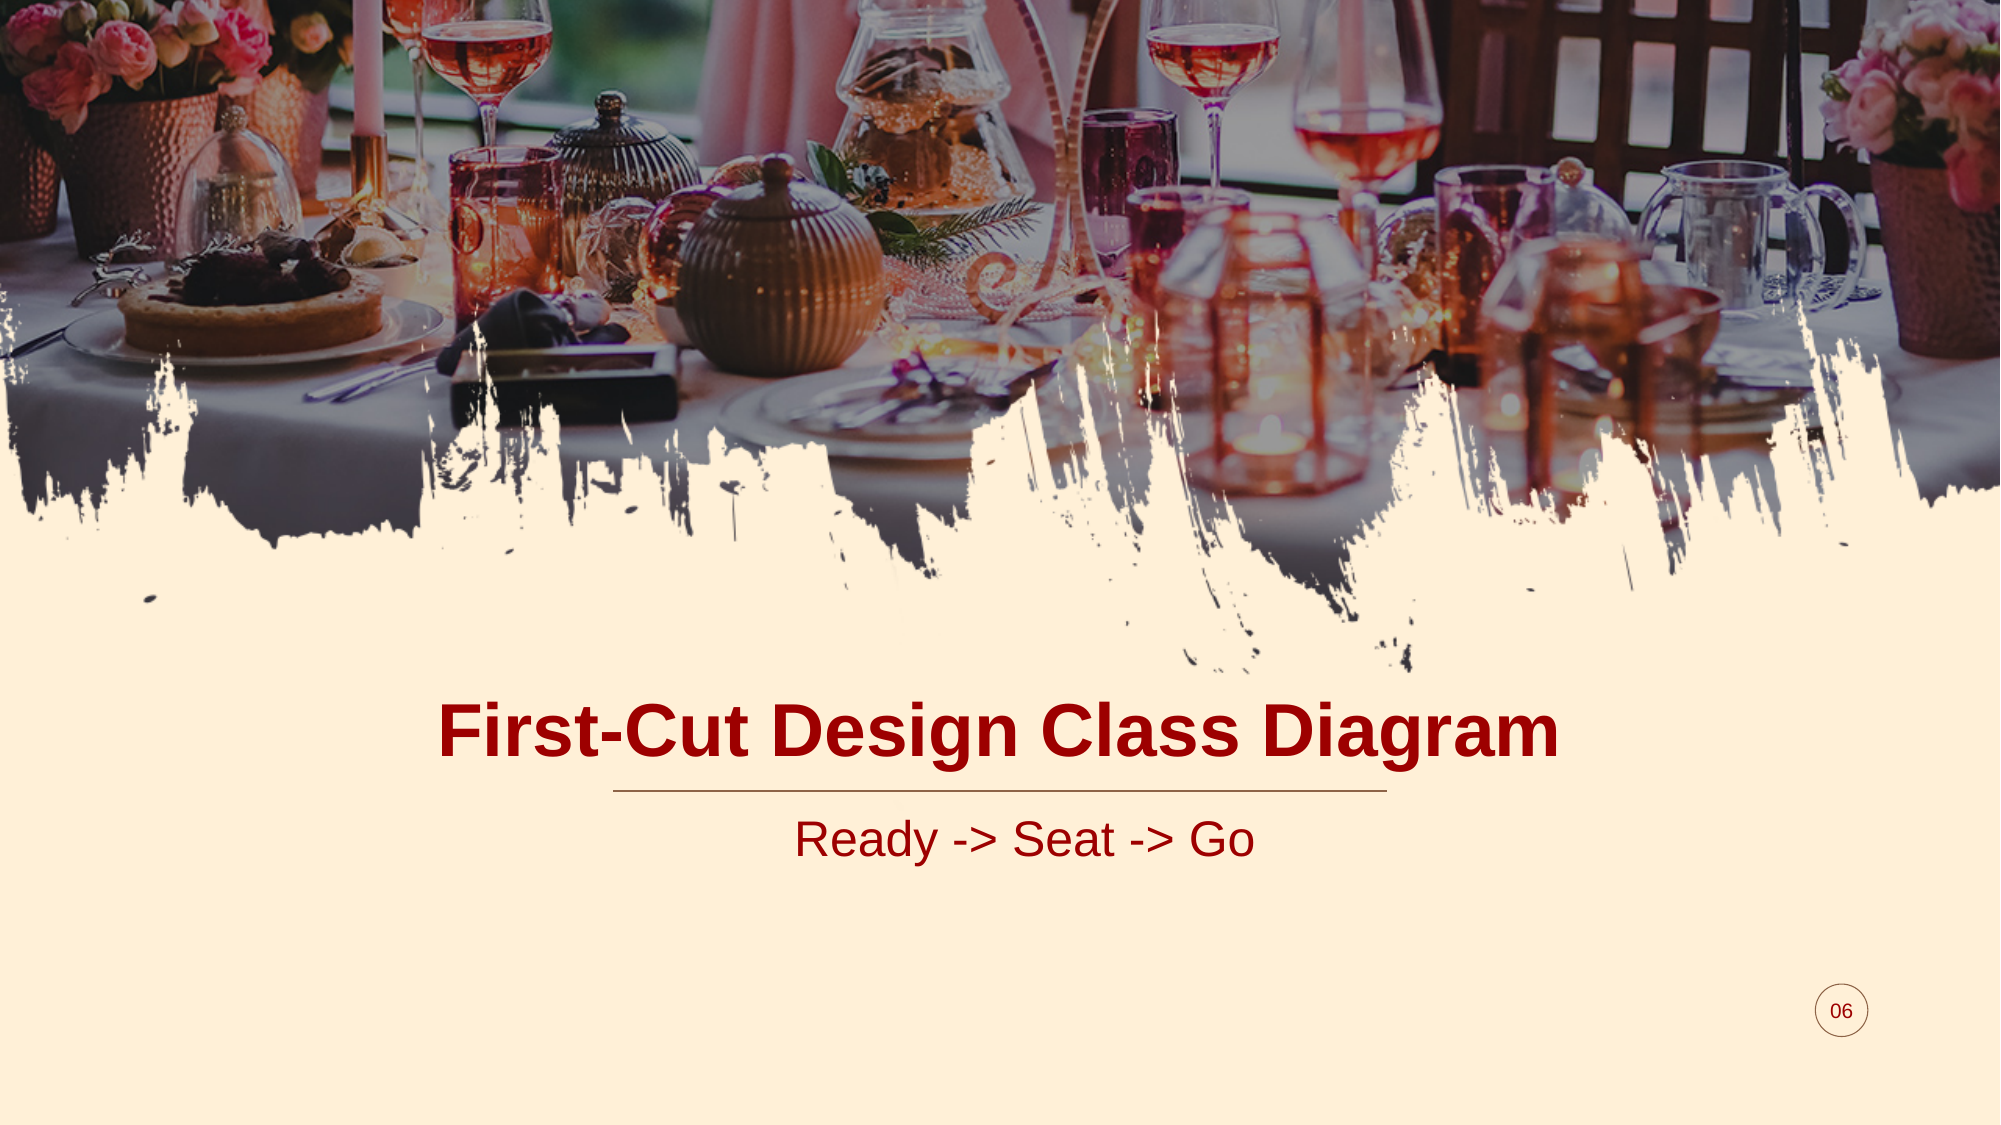

# First-Cut Design Class Diagram
Ready -> Seat -> Go
06